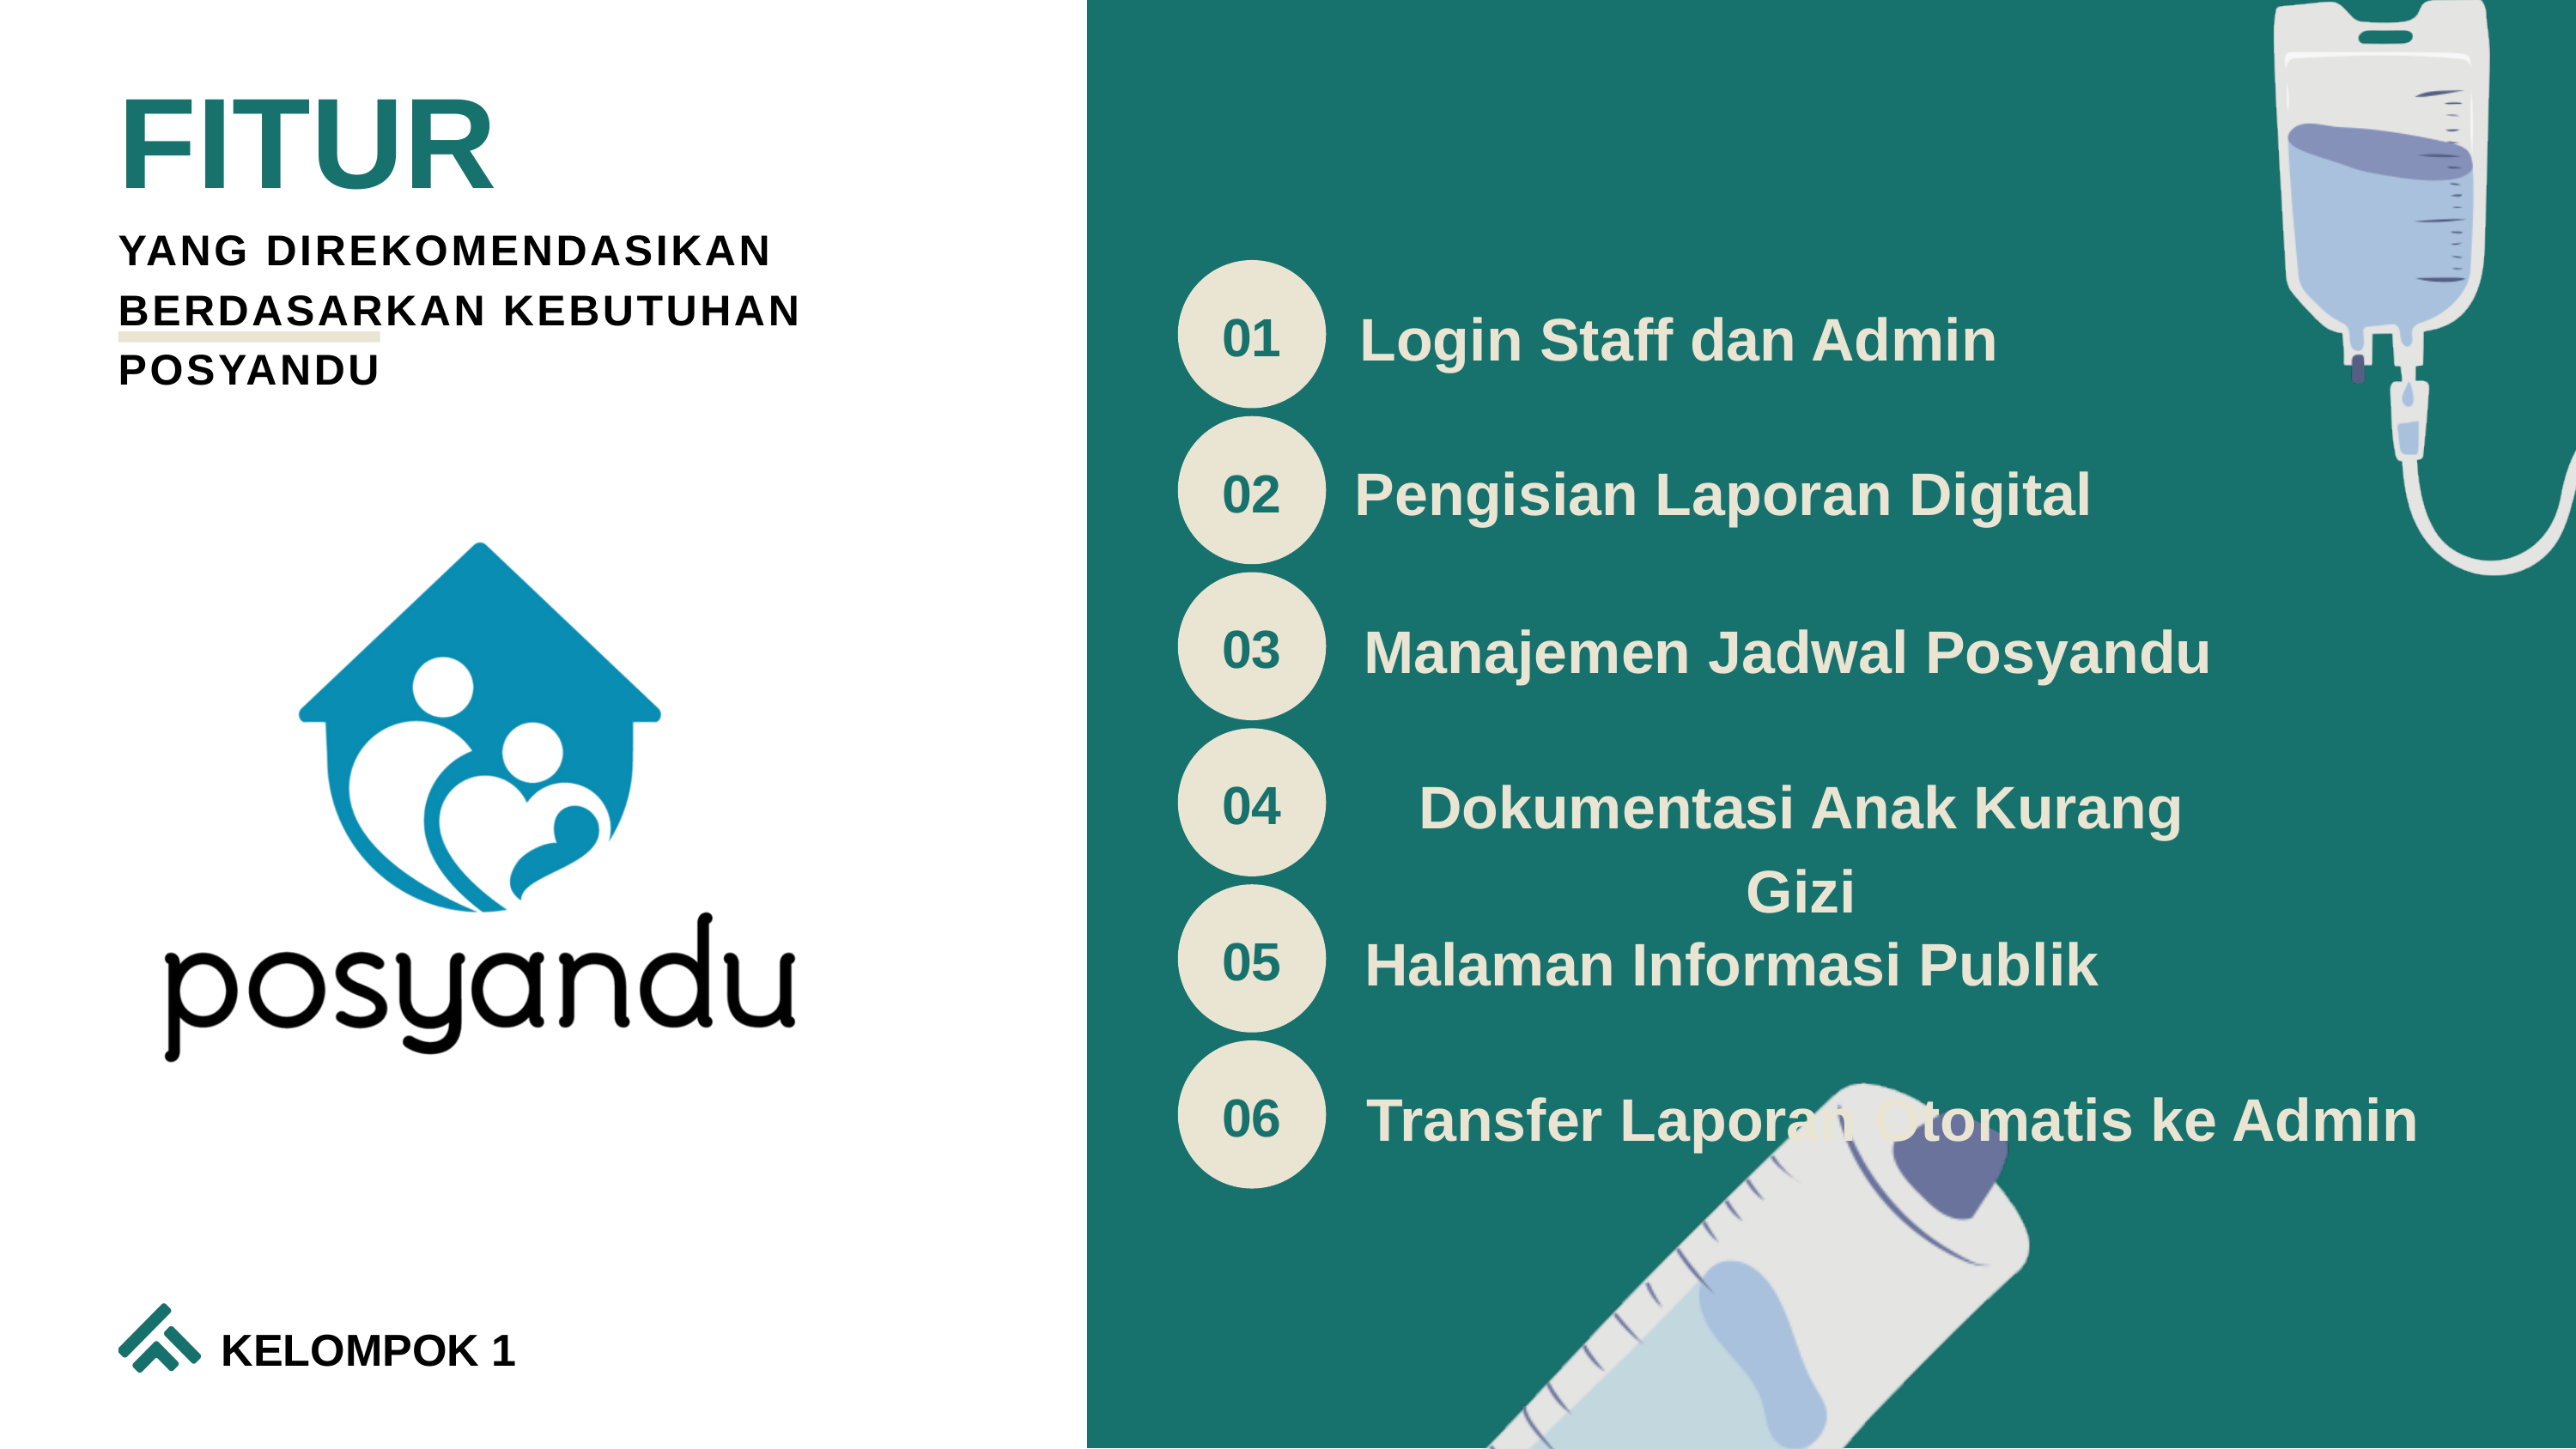

FITUR
YANG DIREKOMENDASIKAN BERDASARKAN KEBUTUHAN POSYANDU

01
Login Staff dan Admin

02
Pengisian Laporan Digital

03
Manajemen Jadwal Posyandu

04
Dokumentasi Anak Kurang Gizi

05
Halaman Informasi Publik

06
Transfer Laporan Otomatis ke Admin

KELOMPOK 1